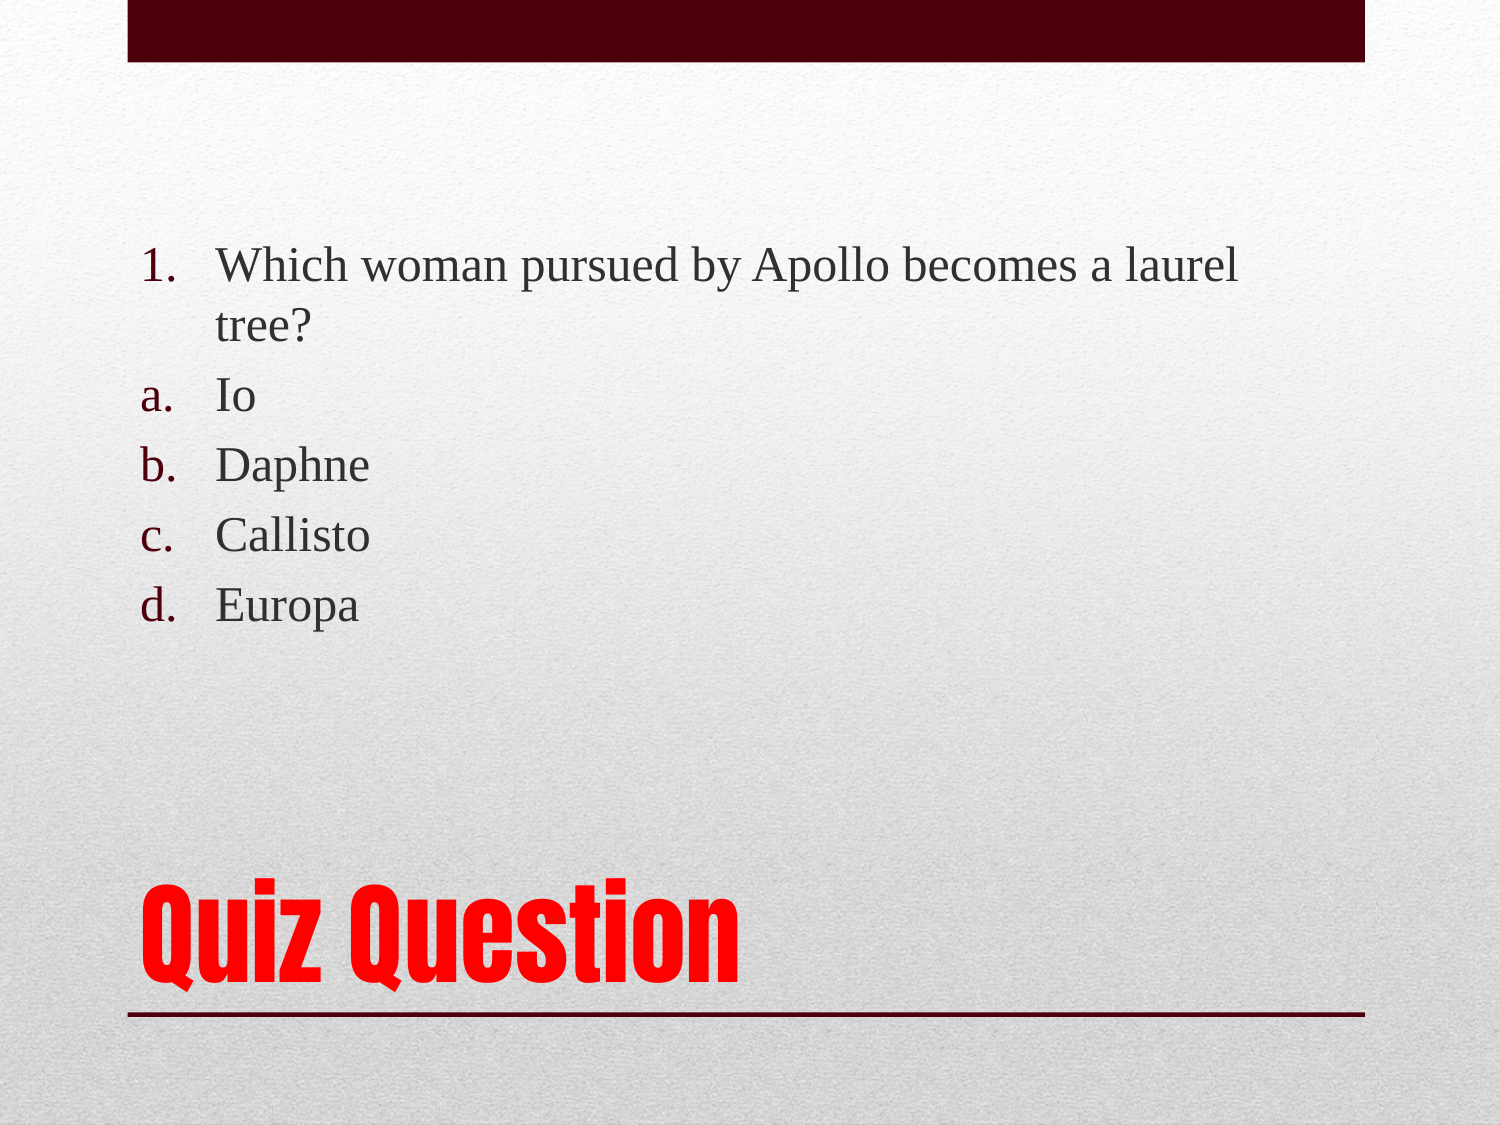

Which woman pursued by Apollo becomes a laurel tree?
Io
Daphne
Callisto
Europa
# Quiz Question